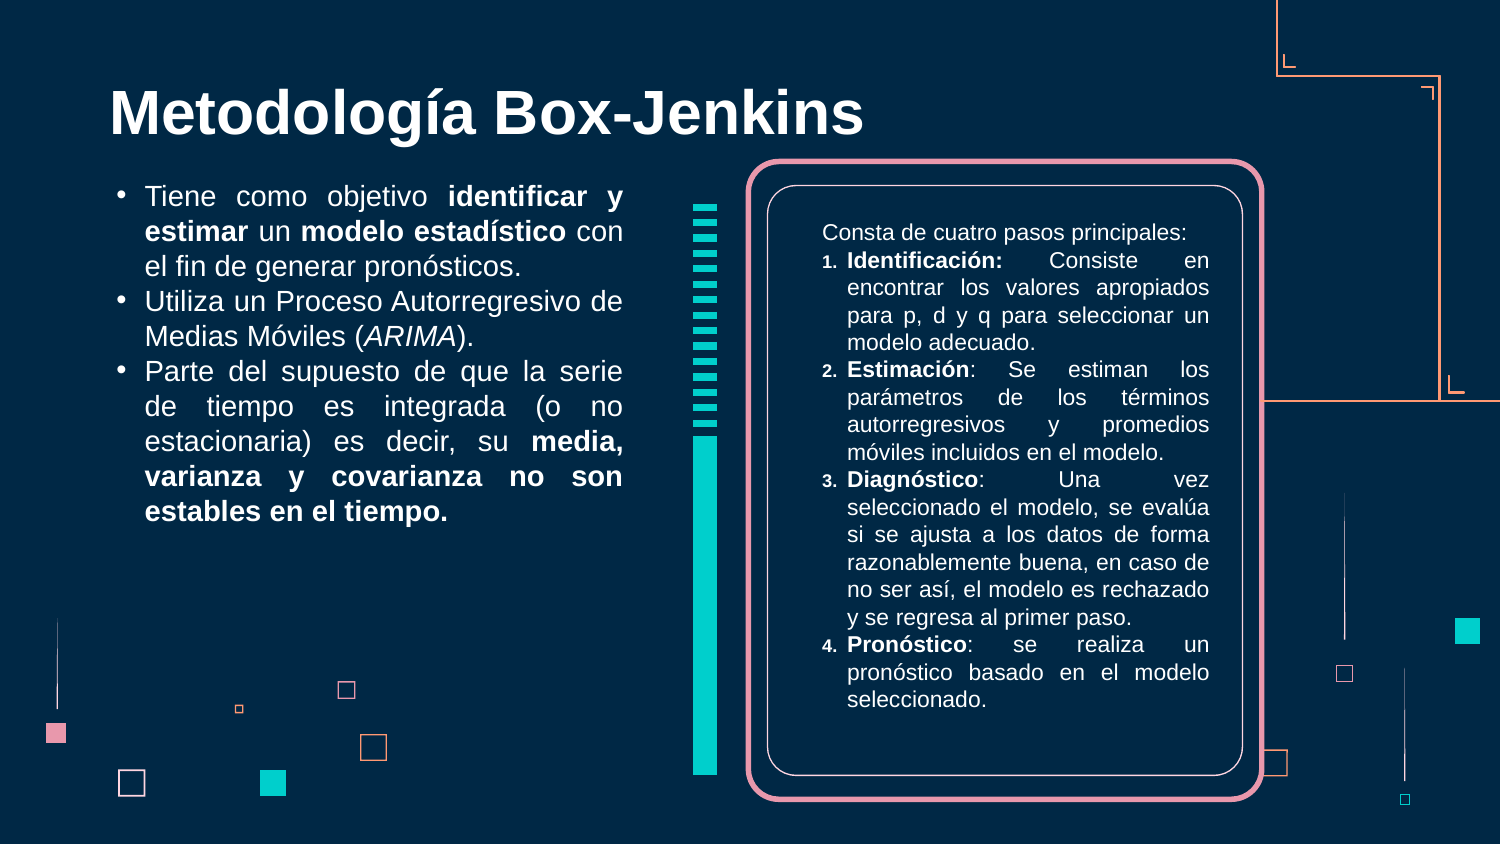

# Metodología Box-Jenkins

Tiene como objetivo identificar y estimar un modelo estadístico con el fin de generar pronósticos.
Utiliza un Proceso Autorregresivo de Medias Móviles (ARIMA).
Parte del supuesto de que la serie de tiempo es integrada (o no estacionaria) es decir, su media, varianza y covarianza no son estables en el tiempo.
Consta de cuatro pasos principales:
Identificación: Consiste en encontrar los valores apropiados para p, d y q para seleccionar un modelo adecuado.
Estimación: Se estiman los parámetros de los términos autorregresivos y promedios móviles incluidos en el modelo.
Diagnóstico: Una vez seleccionado el modelo, se evalúa si se ajusta a los datos de forma razonablemente buena, en caso de no ser así, el modelo es rechazado y se regresa al primer paso.
Pronóstico: se realiza un pronóstico basado en el modelo seleccionado.